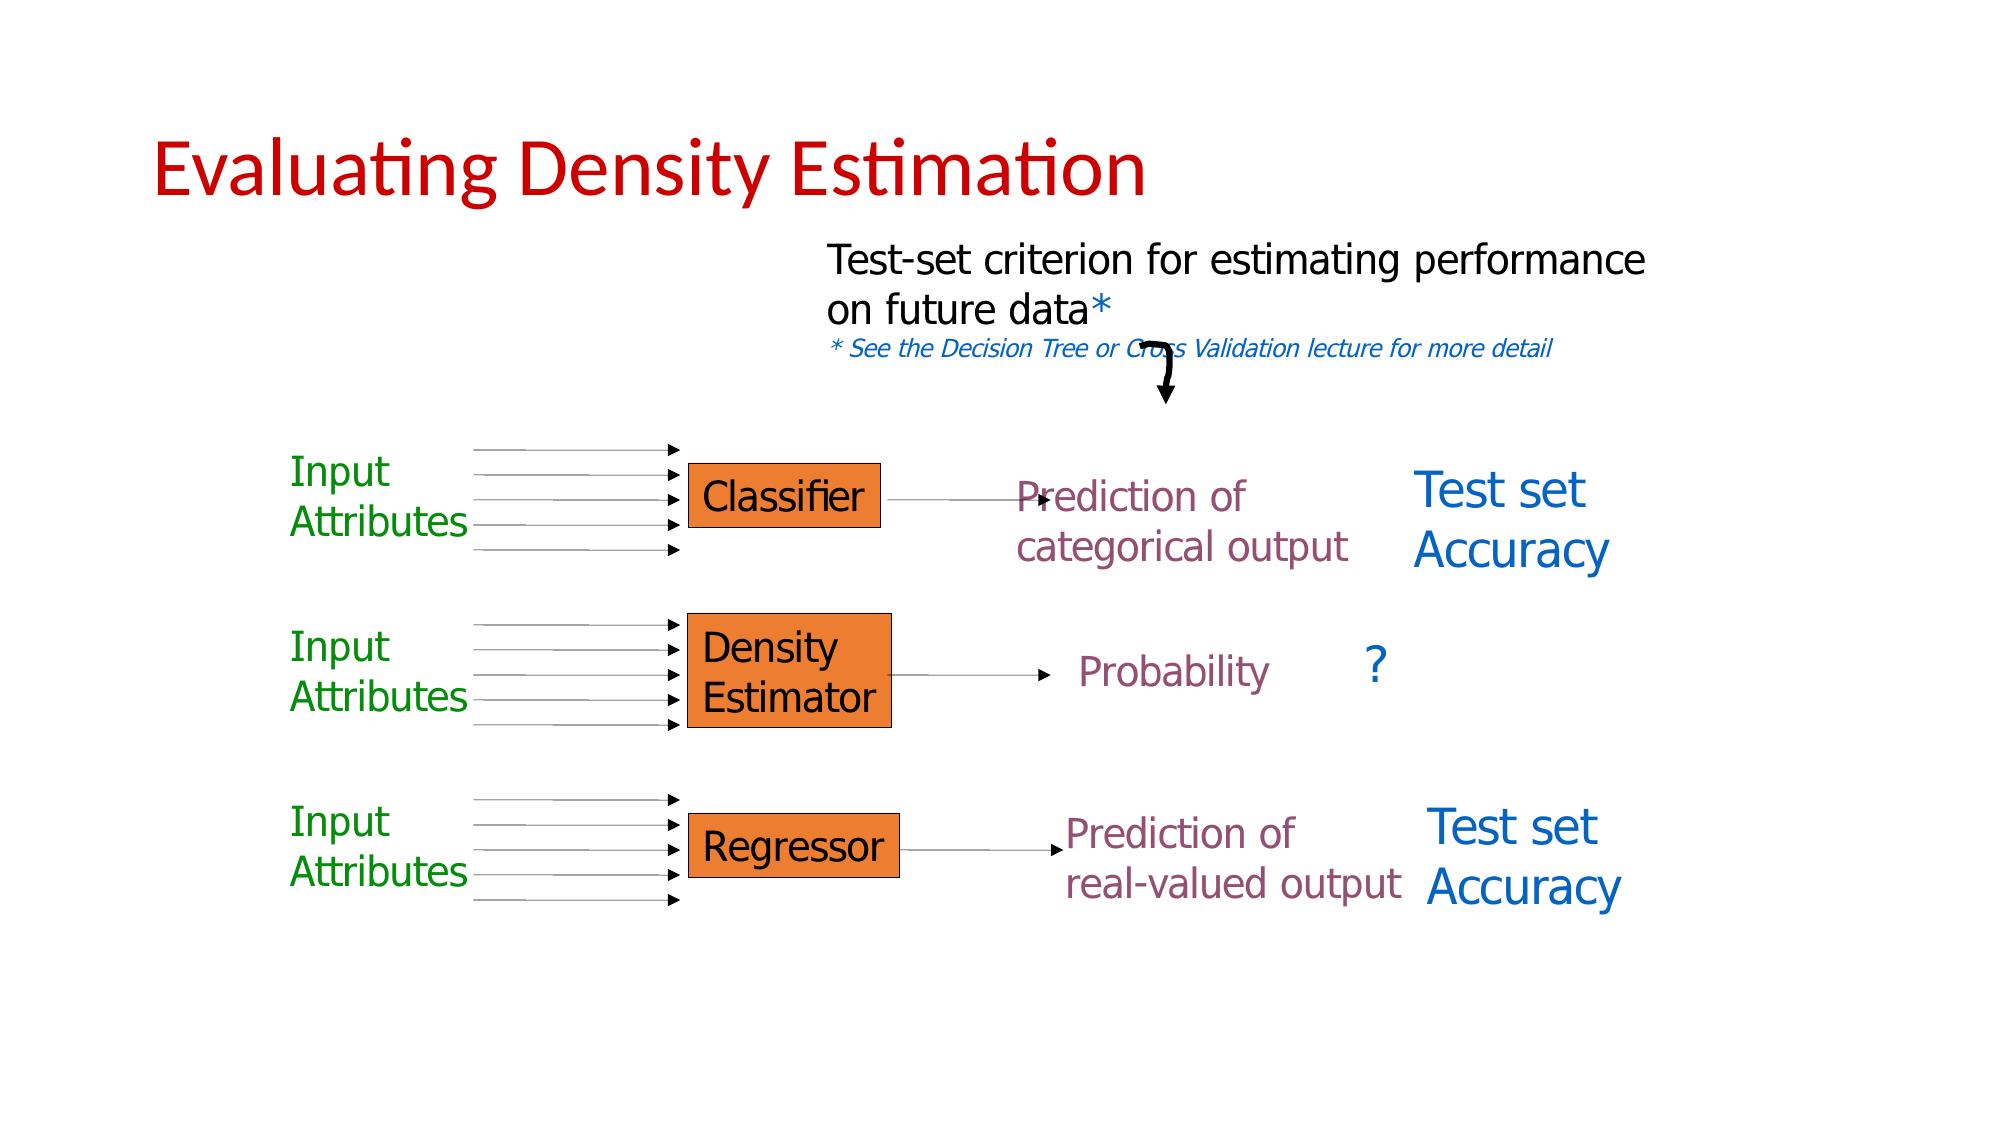

# Evaluating Density Estimation
Test-set criterion for estimating performance on future data*
* See the Decision Tree or Cross Validation lecture for more detail

Input
Attributes

Classifier
Prediction of
categorical output

Input
Attributes
Density
Estimator

Probability

Input
Attributes

Prediction of
real-valued output
Regressor

Test set Accuracy
?
Test set Accuracy